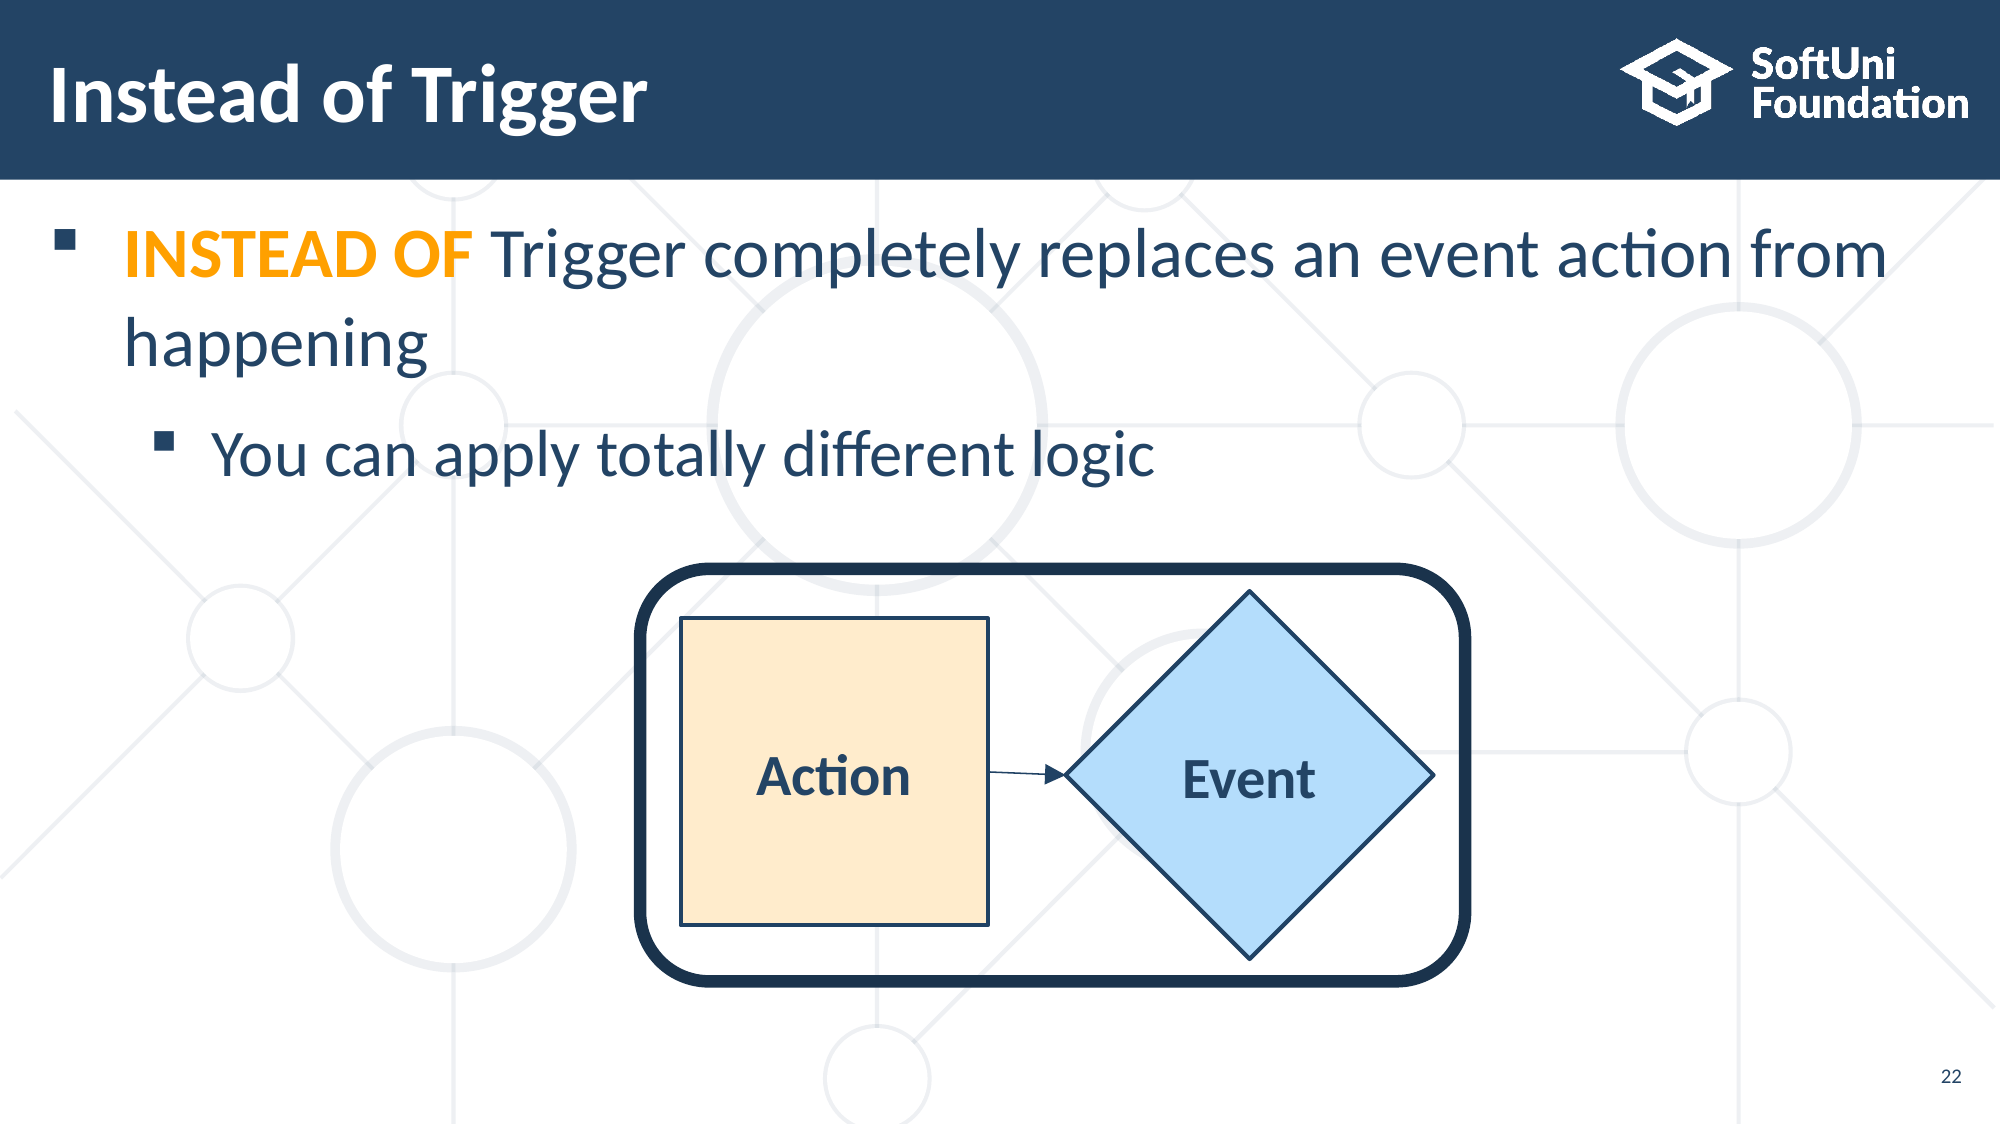

# Instead of Trigger
INSTEAD OF Trigger completely replaces an event action from
happening
You can apply totally different logic

Event
Action
22